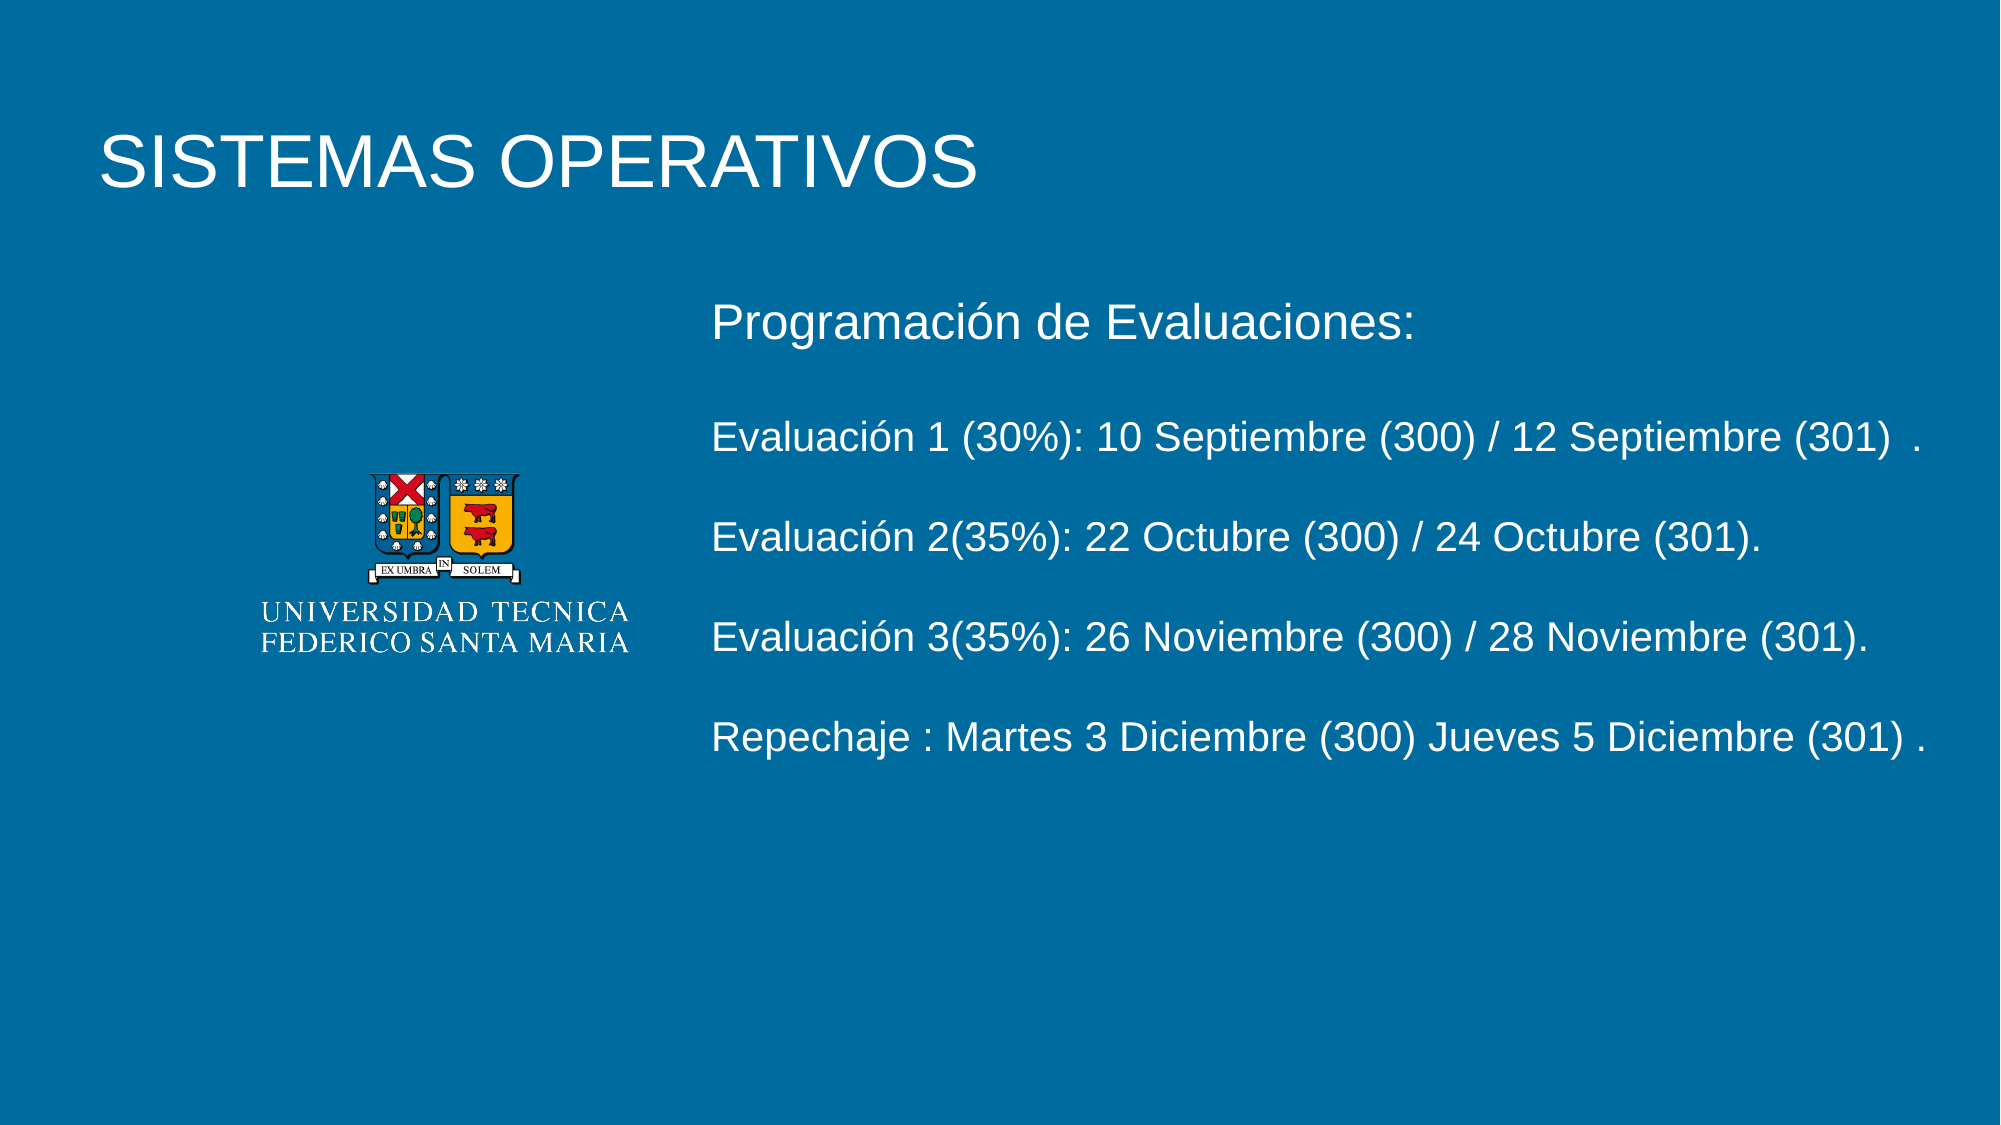

SISTEMAS OPERATIVOS
Programación de Evaluaciones:

Evaluación 1 (30%): 10 Septiembre (300) / 12 Septiembre (301)	.

Evaluación 2(35%): 22 Octubre (300) / 24 Octubre (301).

Evaluación 3(35%): 26 Noviembre (300) / 28 Noviembre (301).

Repechaje : Martes 3 Diciembre (300) Jueves 5 Diciembre (301) .